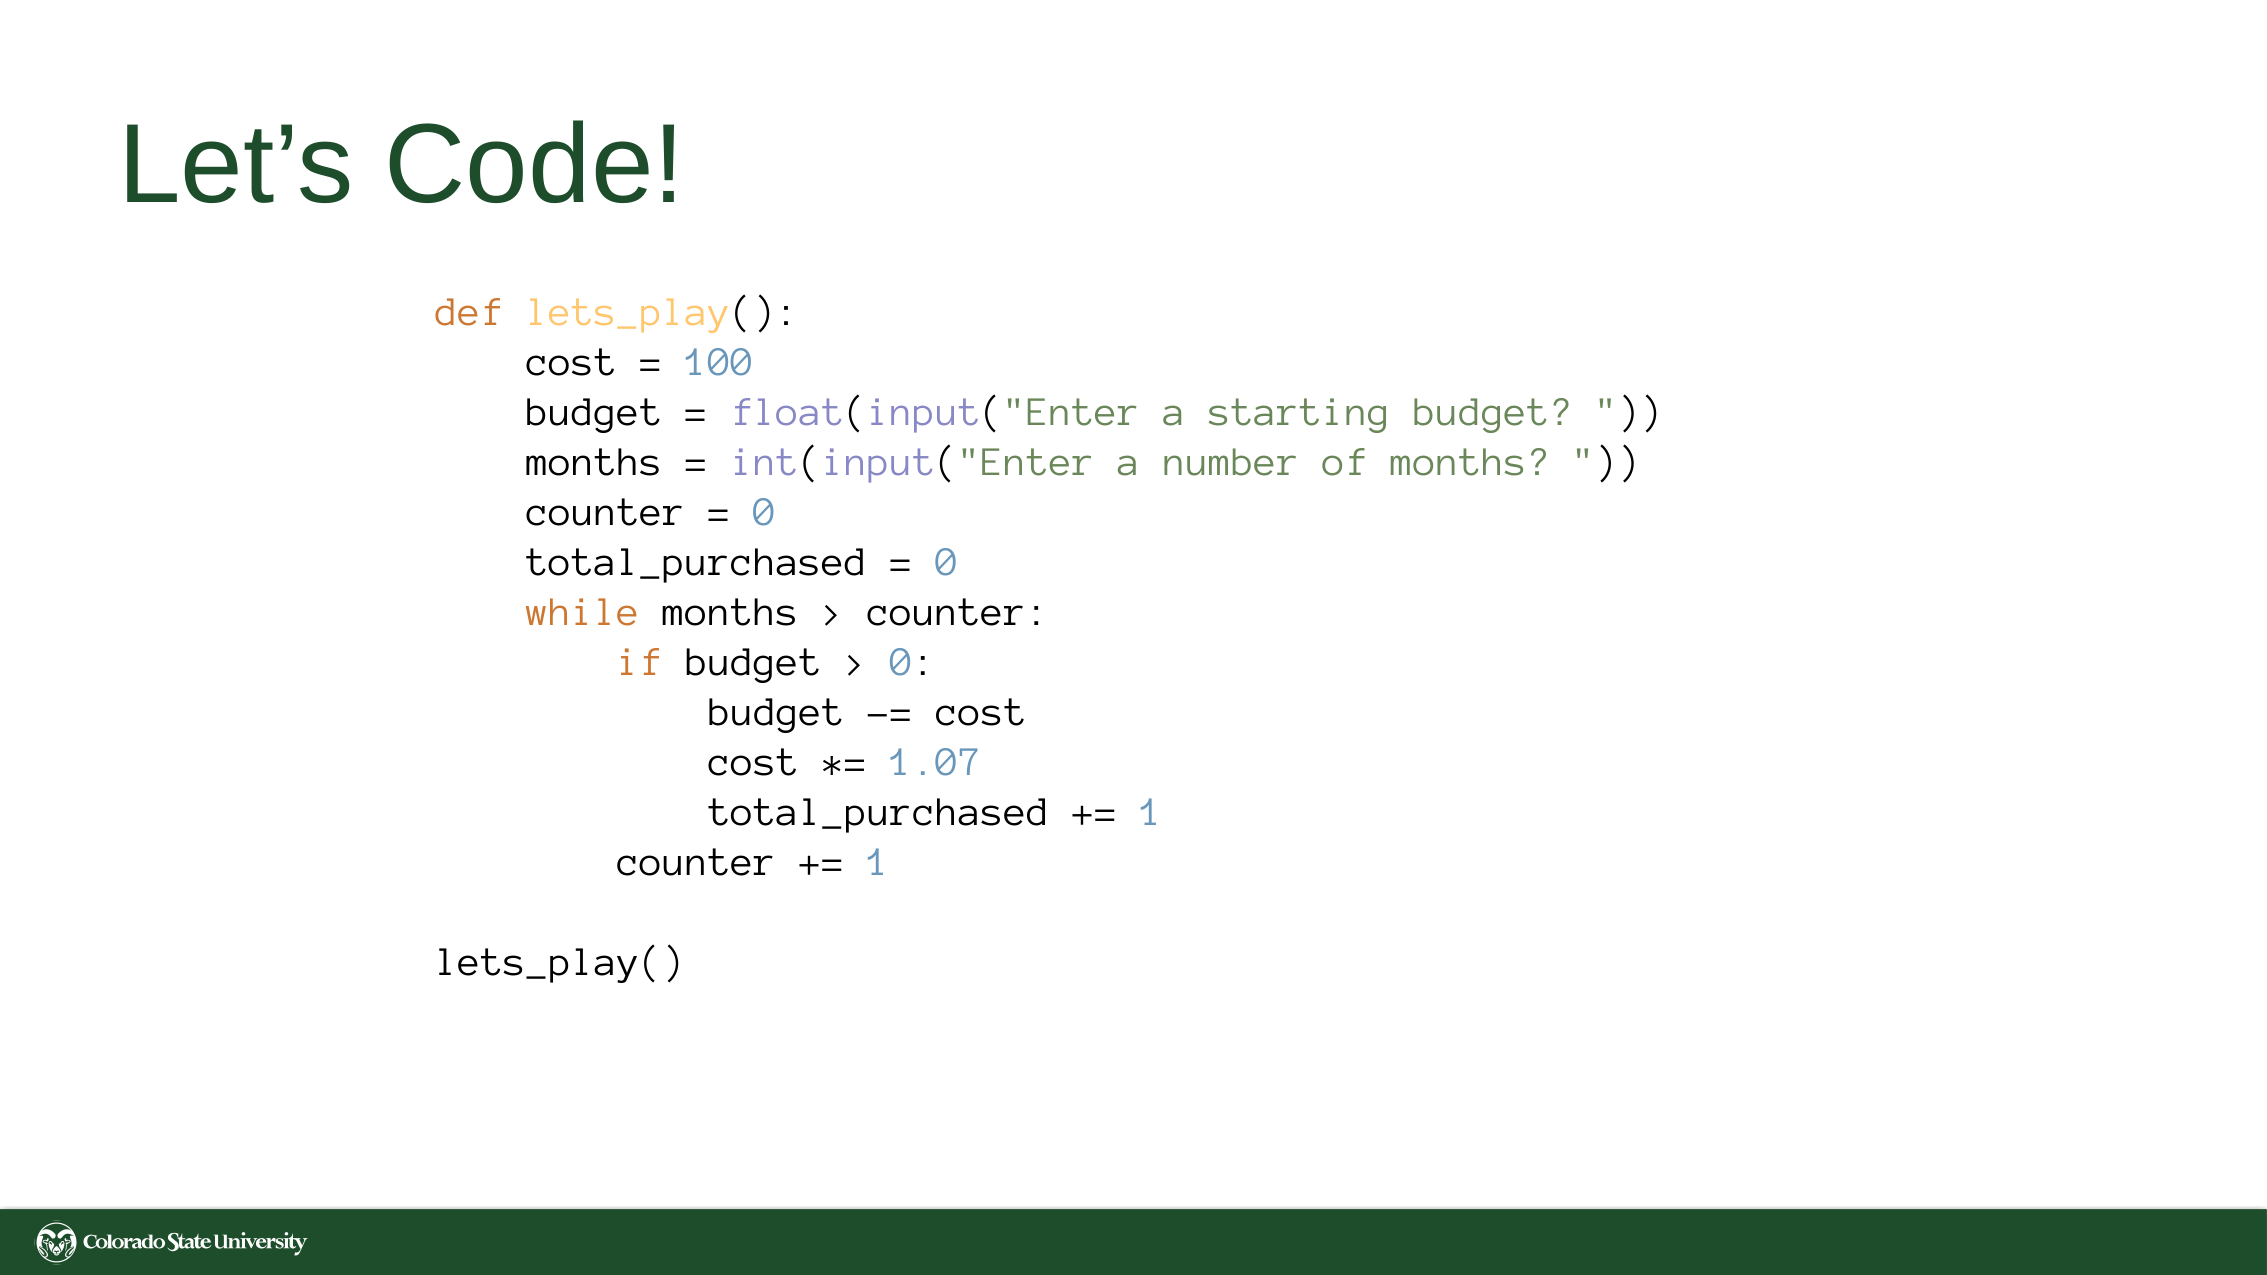

# Let’s Code!
def lets_play():
    cost = 100
    budget = float(input("Enter a starting budget? "))
    months = int(input("Enter a number of months? "))
    counter = 0
    total_purchased = 0
    while months > counter:
        if budget > 0:
            budget -= cost
            cost *= 1.07
            total_purchased += 1
        counter += 1
lets_play()